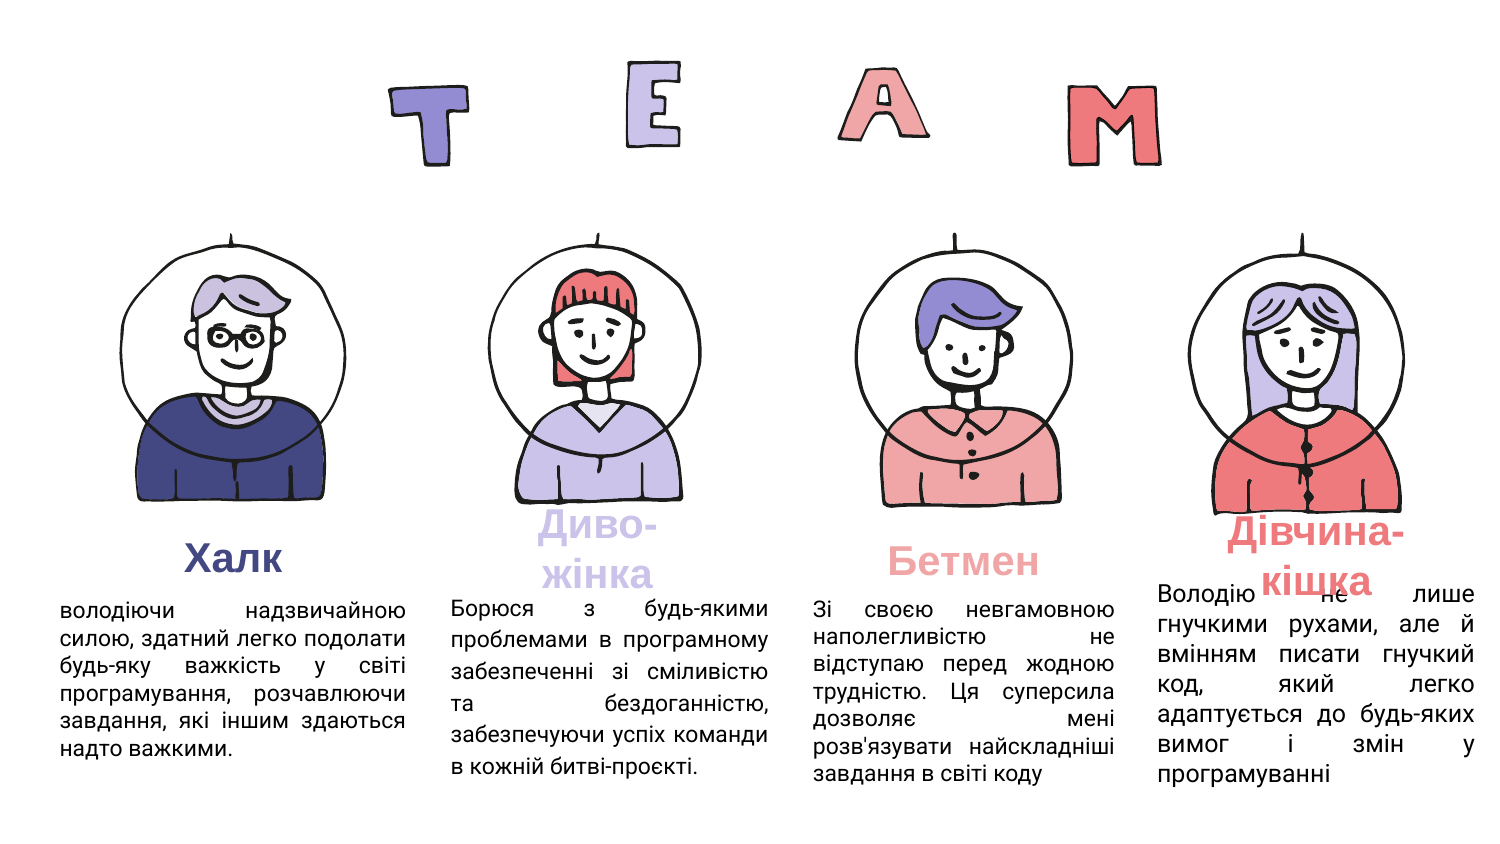

Диво-жінка
Дівчина-кішка
Халк
Бетмен
Володію не лише гнучкими рухами, але й вмінням писати гнучкий код, який легко адаптується до будь-яких вимог і змін у програмуванні
Борюся з будь-якими проблемами в програмному забезпеченні зі сміливістю та бездоганністю, забезпечуючи успіх команди в кожній битві-проєкті.
Зі своєю невгамовною наполегливістю не відступаю перед жодною трудністю. Ця суперсила дозволяє мені розв'язувати найскладніші завдання в світі коду
володіючи надзвичайною силою, здатний легко подолати будь-яку важкість у світі програмування, розчавлюючи завдання, які іншим здаються надто важкими.